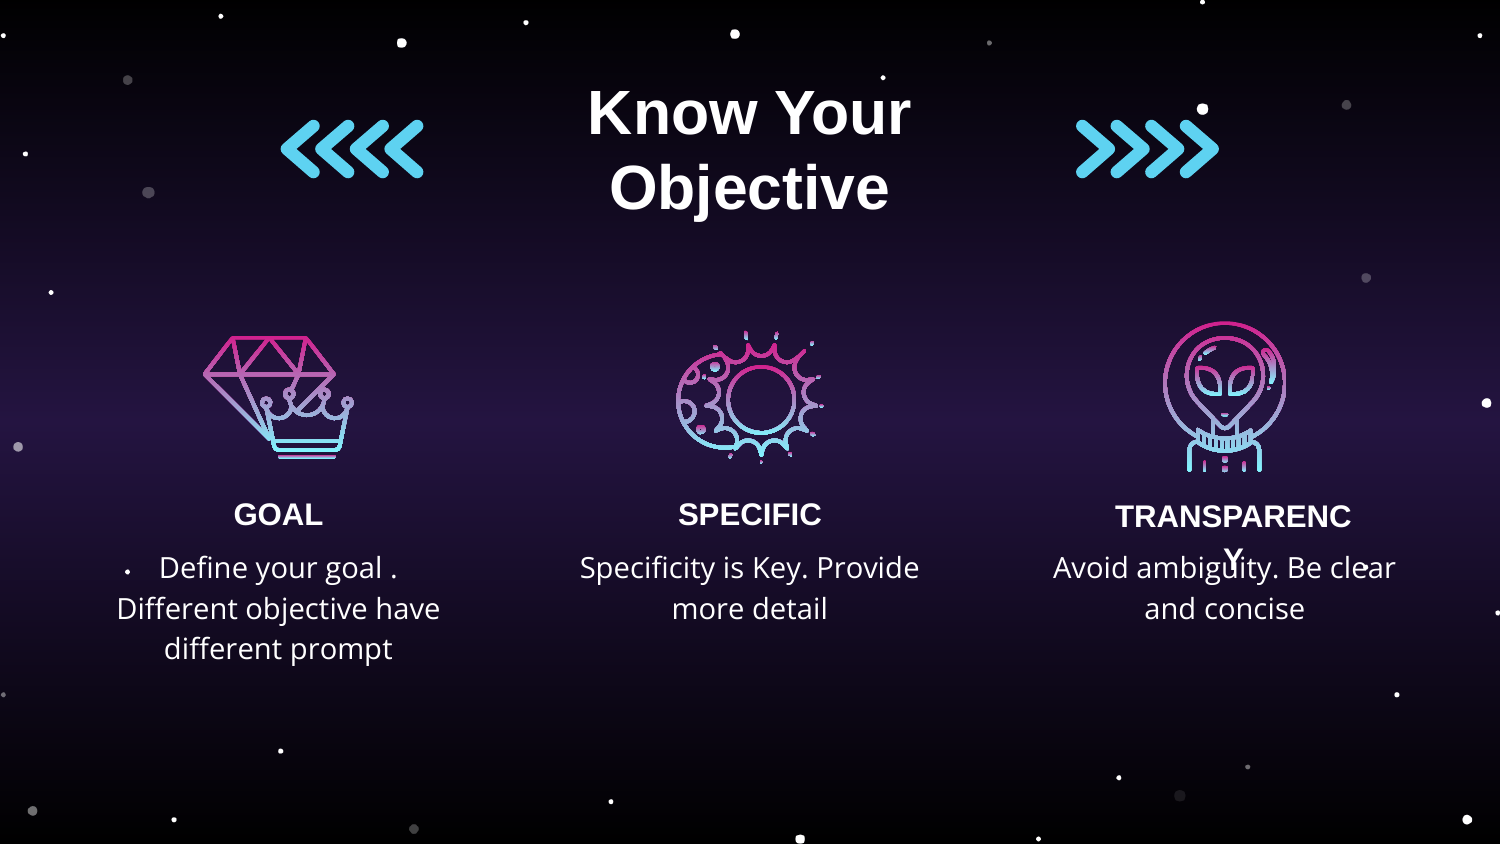

# Know Your Objective

GOAL
SPECIFIC
TRANSPARENCY
Define your goal . Different objective have different prompt
Specificity is Key. Provide more detail
Avoid ambiguity. Be clear and concise